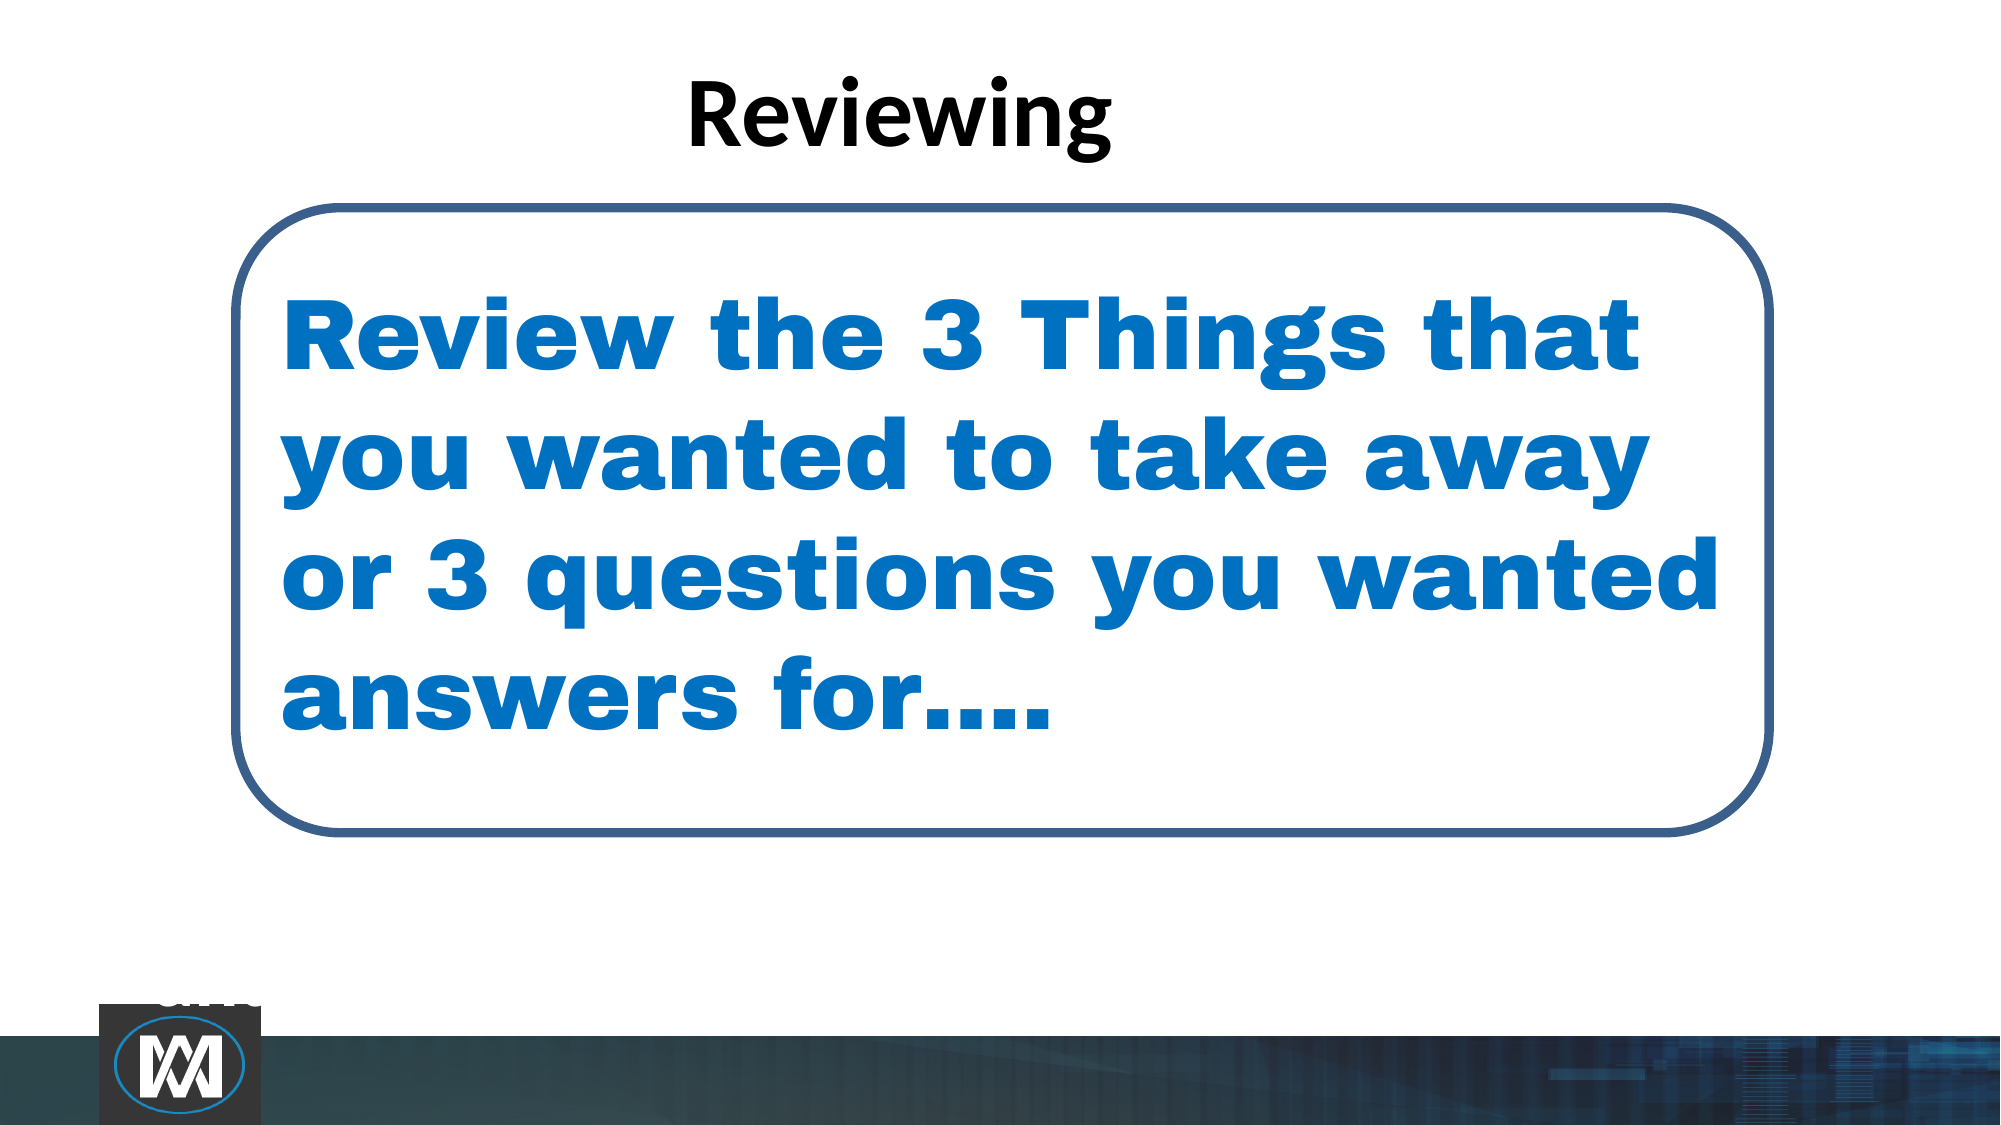

Reviewing

Review the 3 Things that you wanted to take away or 3 questions you wanted answers for….
Make sure you have gotten what you wanted and/or have had your questions answered.